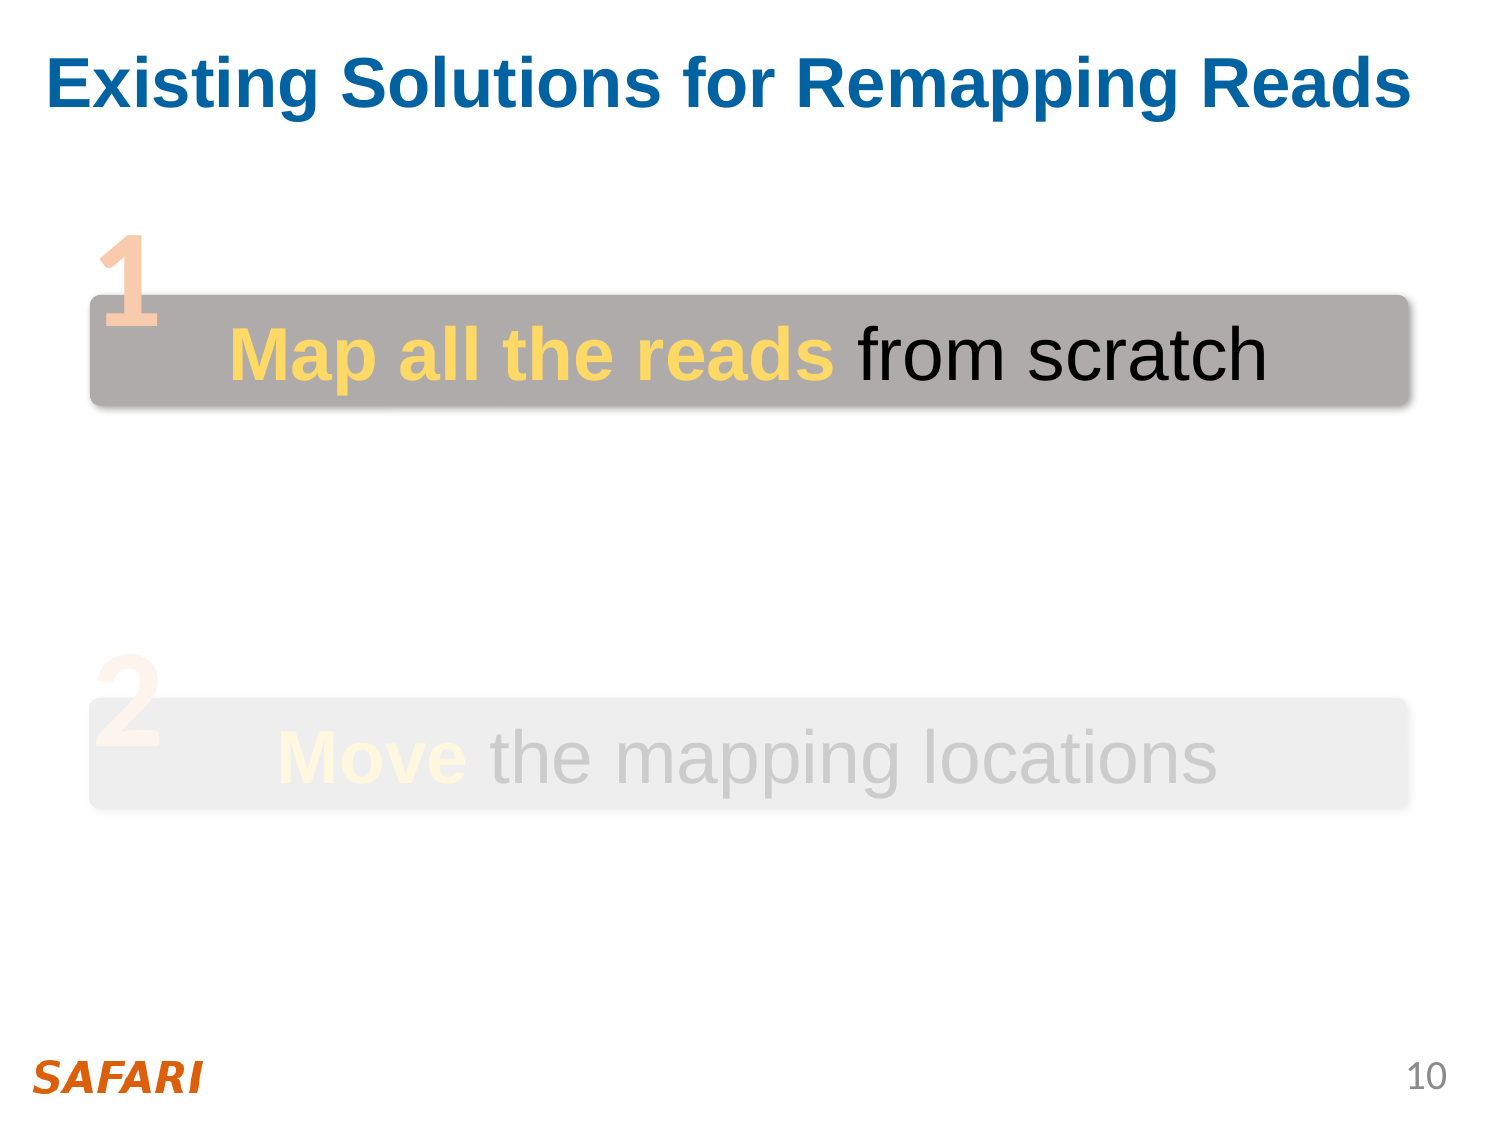

# Existing Solutions for Remapping Reads
1
Map all the reads from scratch
2

Move the mapping locations